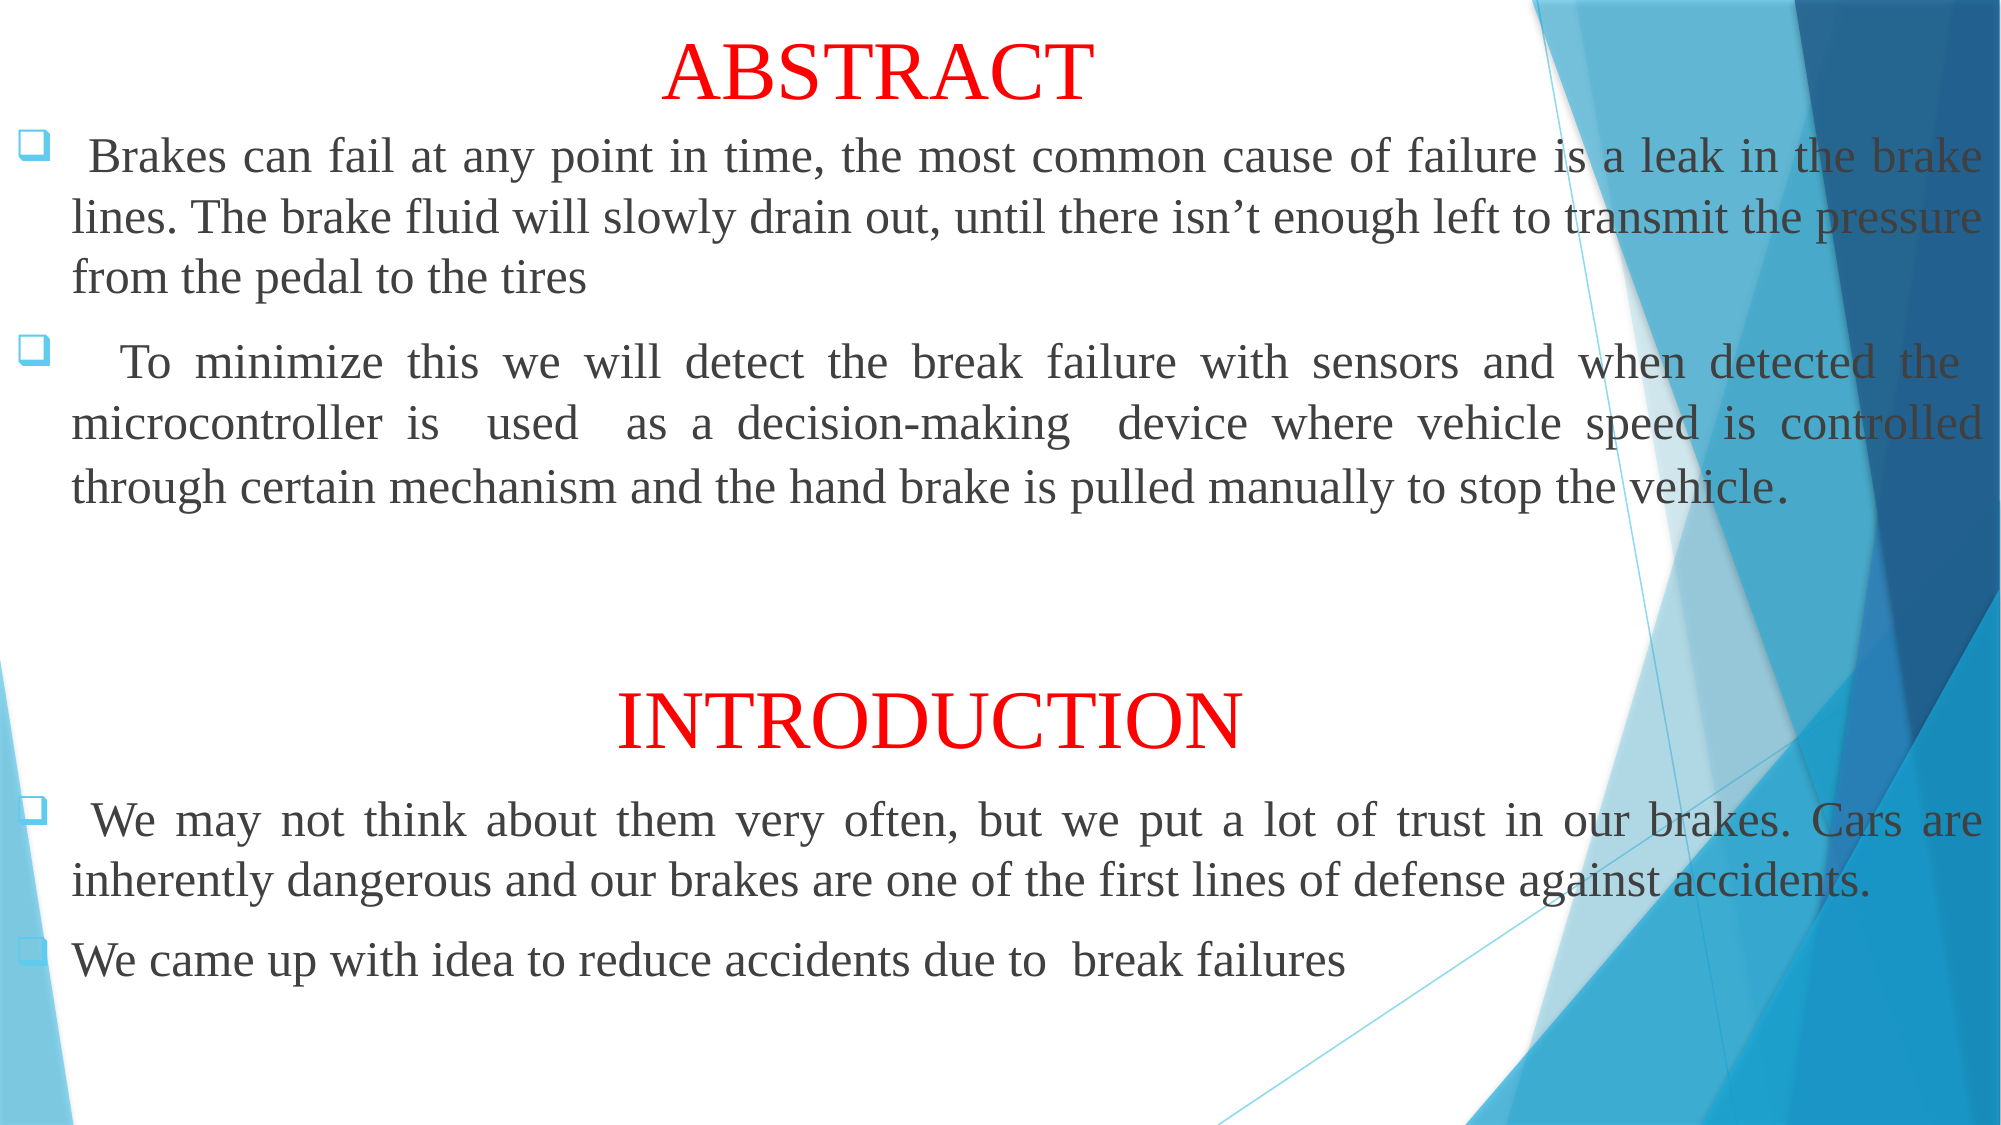

# ABSTRACT
 Brakes can fail at any point in time, the most common cause of failure is a leak in the brake lines. The brake fluid will slowly drain out, until there isn’t enough left to transmit the pressure from the pedal to the tires
  To minimize this we will detect the break failure with sensors and when detected the  microcontroller is  used  as a decision-making  device where vehicle speed is controlled through certain mechanism and the hand brake is pulled manually to stop the vehicle.
                             INTRODUCTION
 We may not think about them very often, but we put a lot of trust in our brakes. Cars are inherently dangerous and our brakes are one of the first lines of defense against accidents.
We came up with idea to reduce accidents due to  break failures